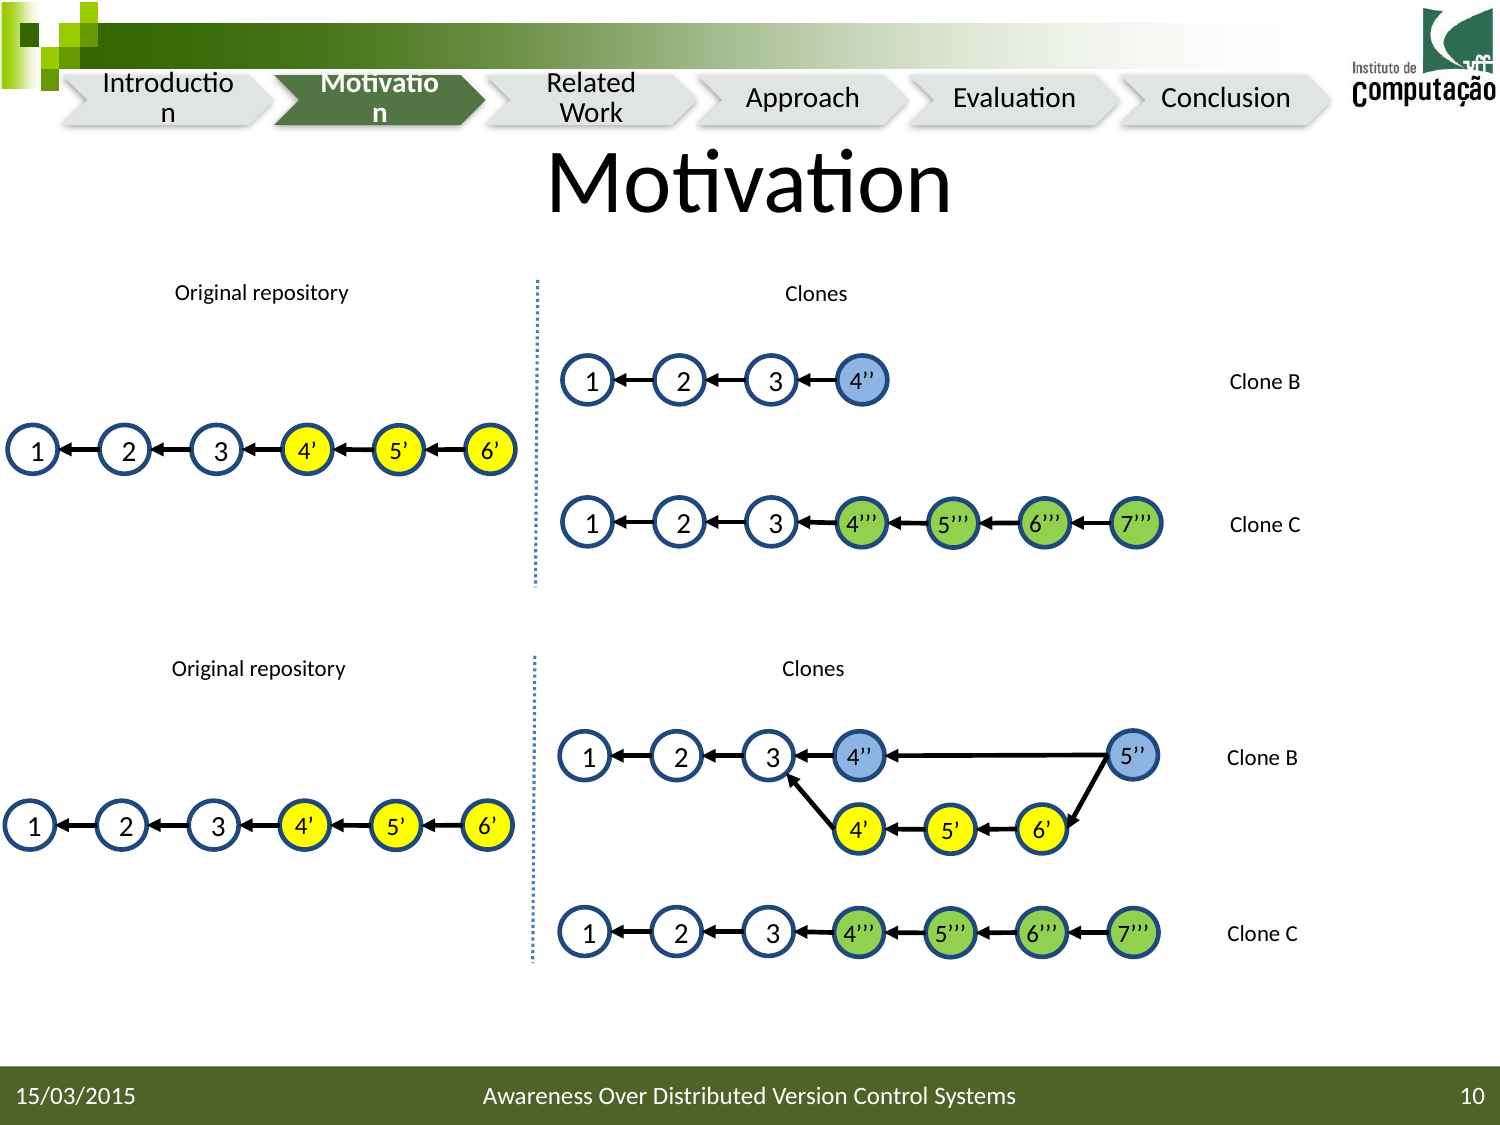

Introduction
Motivation
Related Work
Approach
Conclusion
Evaluation
# Motivation
Original repository
Clones
Clone B
1
2
3
4’’
1
2
3
4’
6’
5’
Clone C
1
2
3
4’’’
6’’’
7’’’
5’’’
Original repository
Clones
Clone B
5’’
1
2
3
4’’
1
2
3
4’
6’
5’
4’
6’
5’
Clone C
1
2
3
4’’’
6’’’
7’’’
5’’’
15/03/2015
Awareness Over Distributed Version Control Systems
10